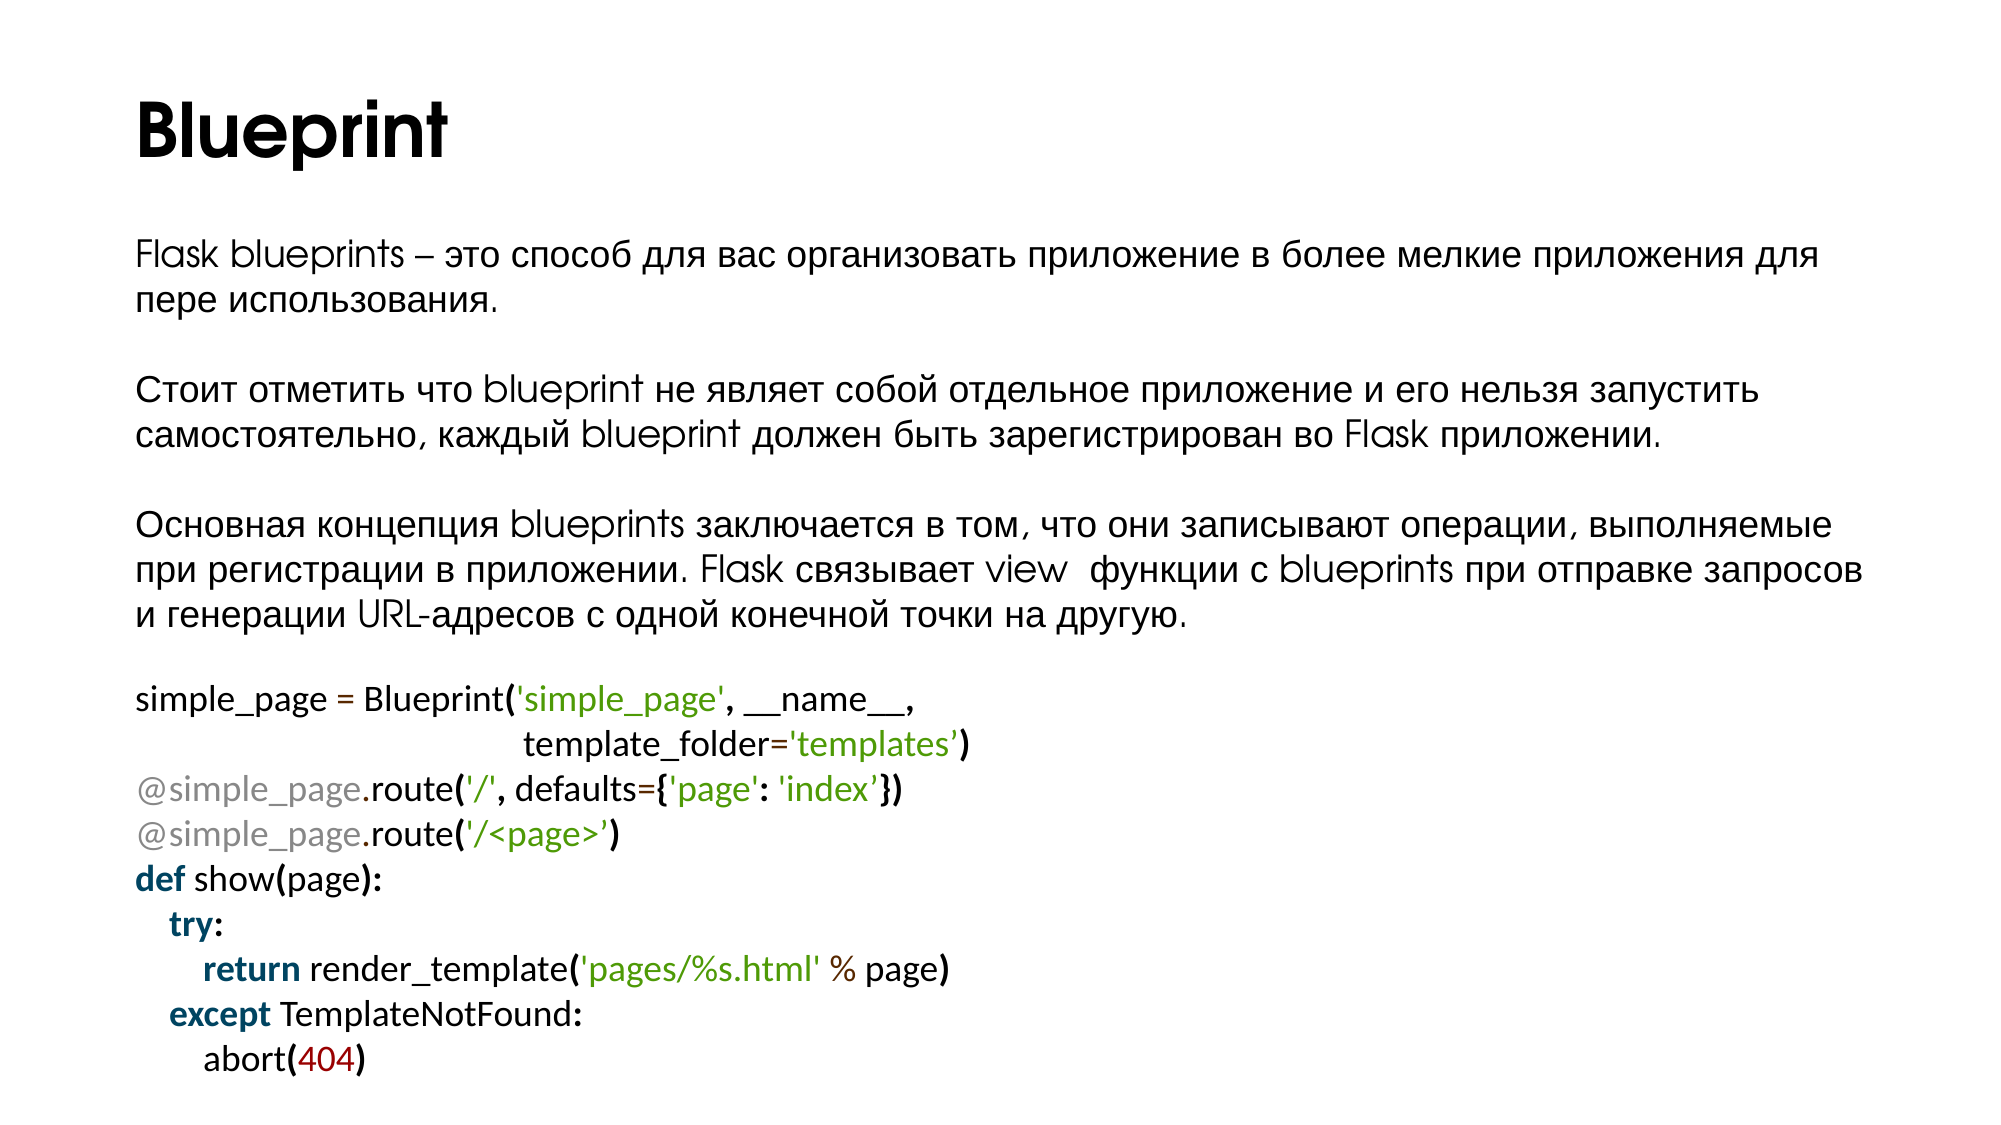

Blueprint
Flask blueprints – это способ для вас организовать приложение в более мелкие приложения для пере использования.

Стоит отметить что blueprint не являет собой отдельное приложение и его нельзя запустить самостоятельно, каждый blueprint должен быть зарегистрирован во Flask приложении.

Основная концепция blueprints заключается в том, что они записывают операции, выполняемые при регистрации в приложении. Flask связывает view  функции с blueprints при отправке запросов и генерации URL-адресов с одной конечной точки на другую.
simple_page = Blueprint('simple_page', __name__, 		                            template_folder='templates’)
@simple_page.route('/', defaults={'page': 'index’})
@simple_page.route('/<page>’)
def show(page):
    try:
        return render_template('pages/%s.html' % page)
    except TemplateNotFound:
        abort(404)